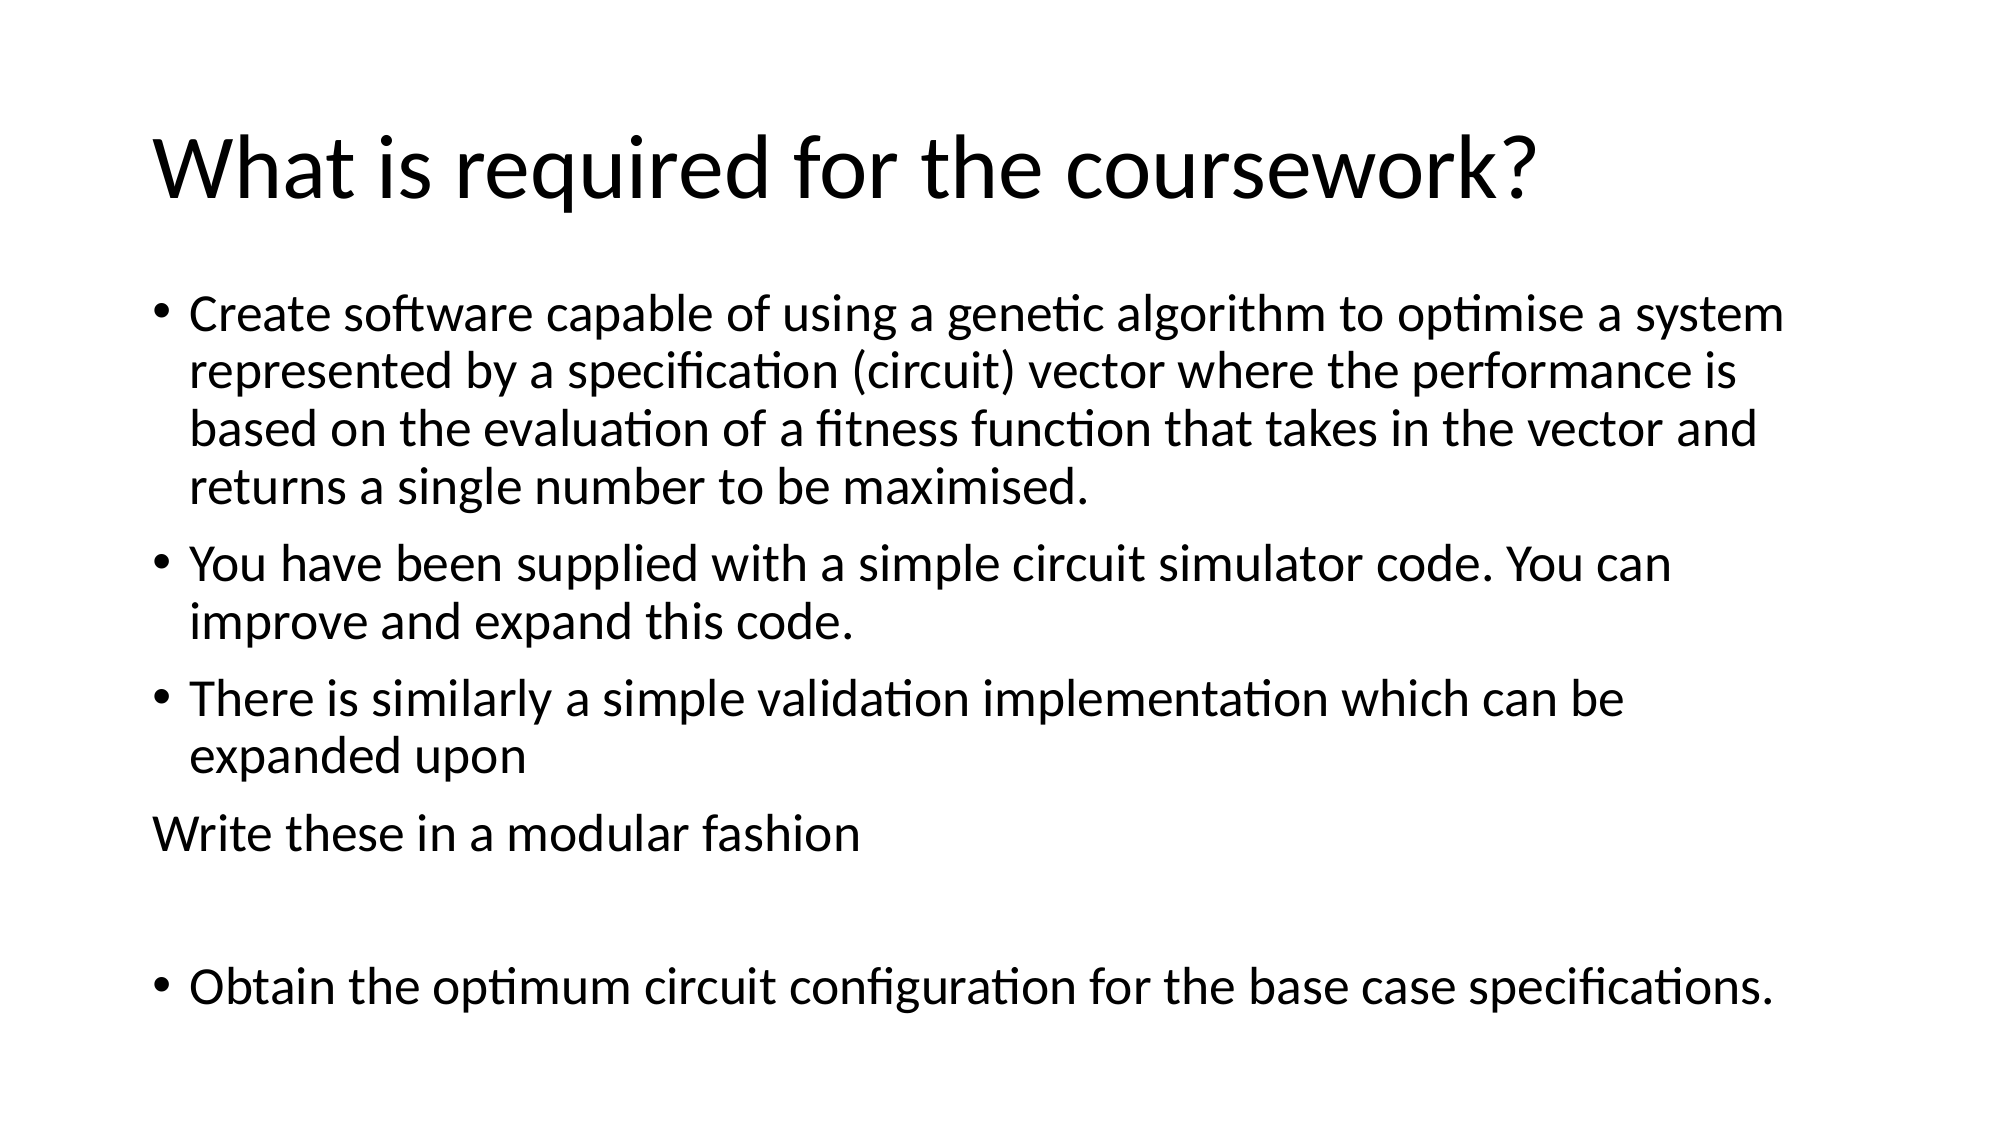

# What is required for the coursework?
Create software capable of using a genetic algorithm to optimise a system represented by a specification (circuit) vector where the performance is based on the evaluation of a fitness function that takes in the vector and returns a single number to be maximised.
You have been supplied with a simple circuit simulator code. You can improve and expand this code.
There is similarly a simple validation implementation which can be expanded upon
Write these in a modular fashion

Obtain the optimum circuit configuration for the base case specifications.